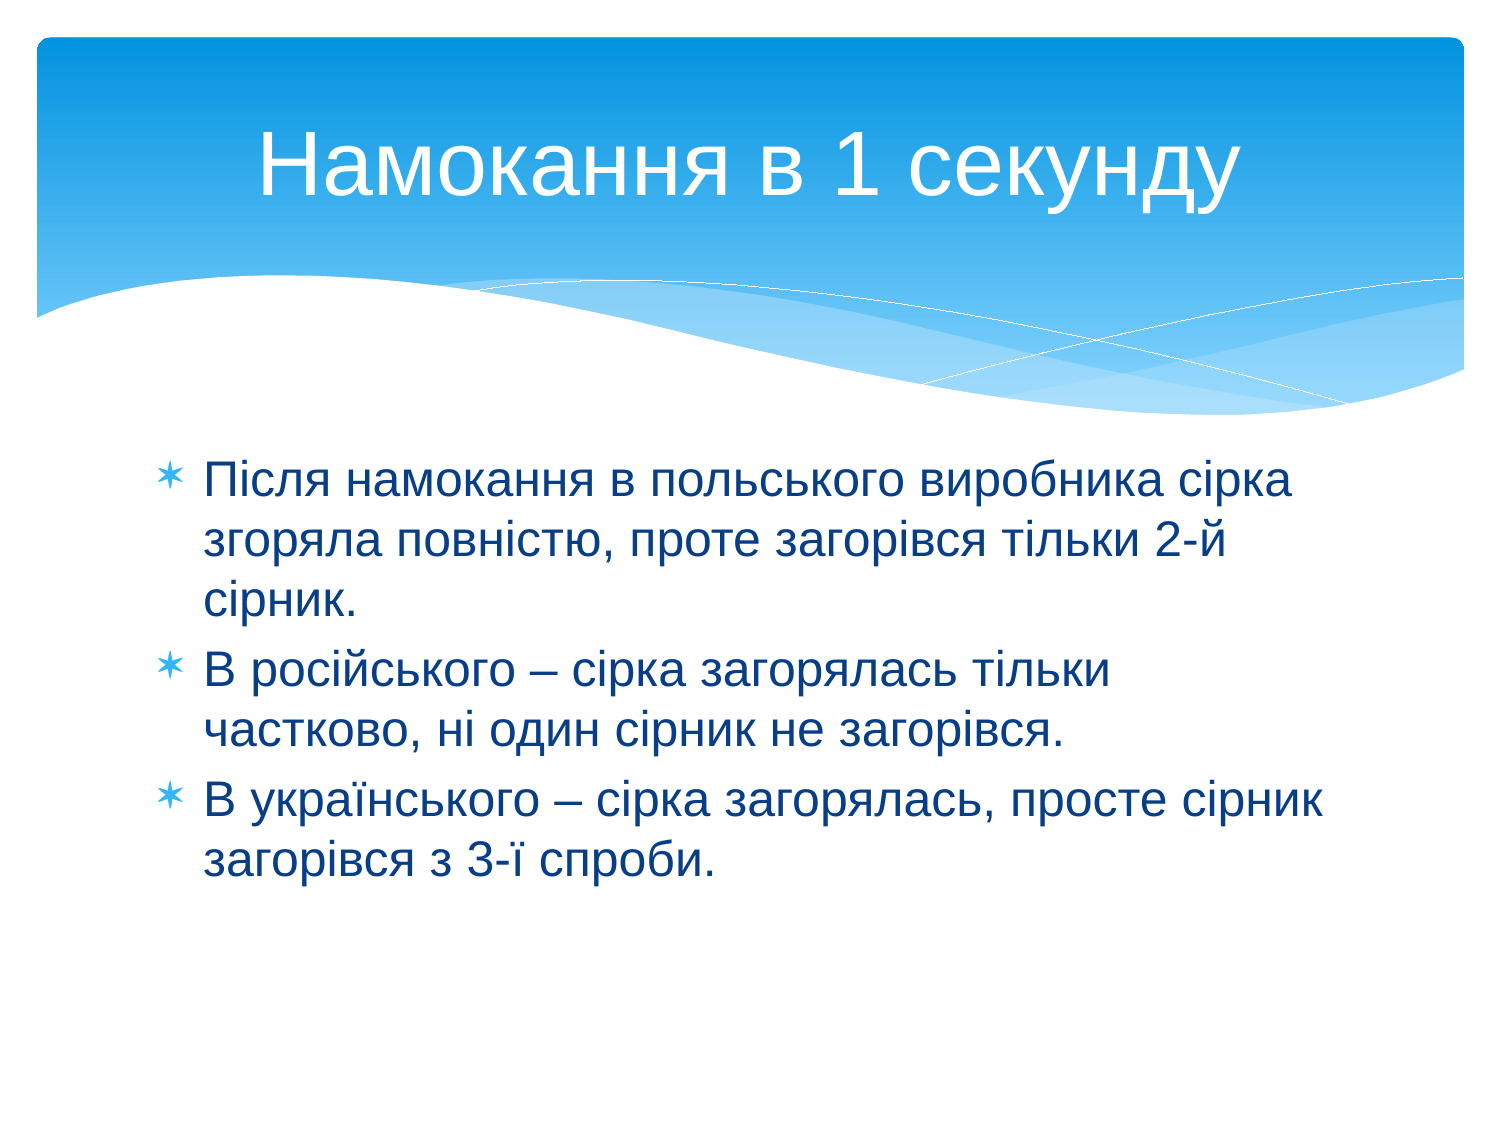

# Намокання в 1 секунду
Після намокання в польського виробника сірка згоряла повністю, проте загорівся тільки 2-й сірник.
В російського – сірка загорялась тільки частково, ні один сірник не загорівся.
В українського – сірка загорялась, просте сірник загорівся з 3-ї спроби.